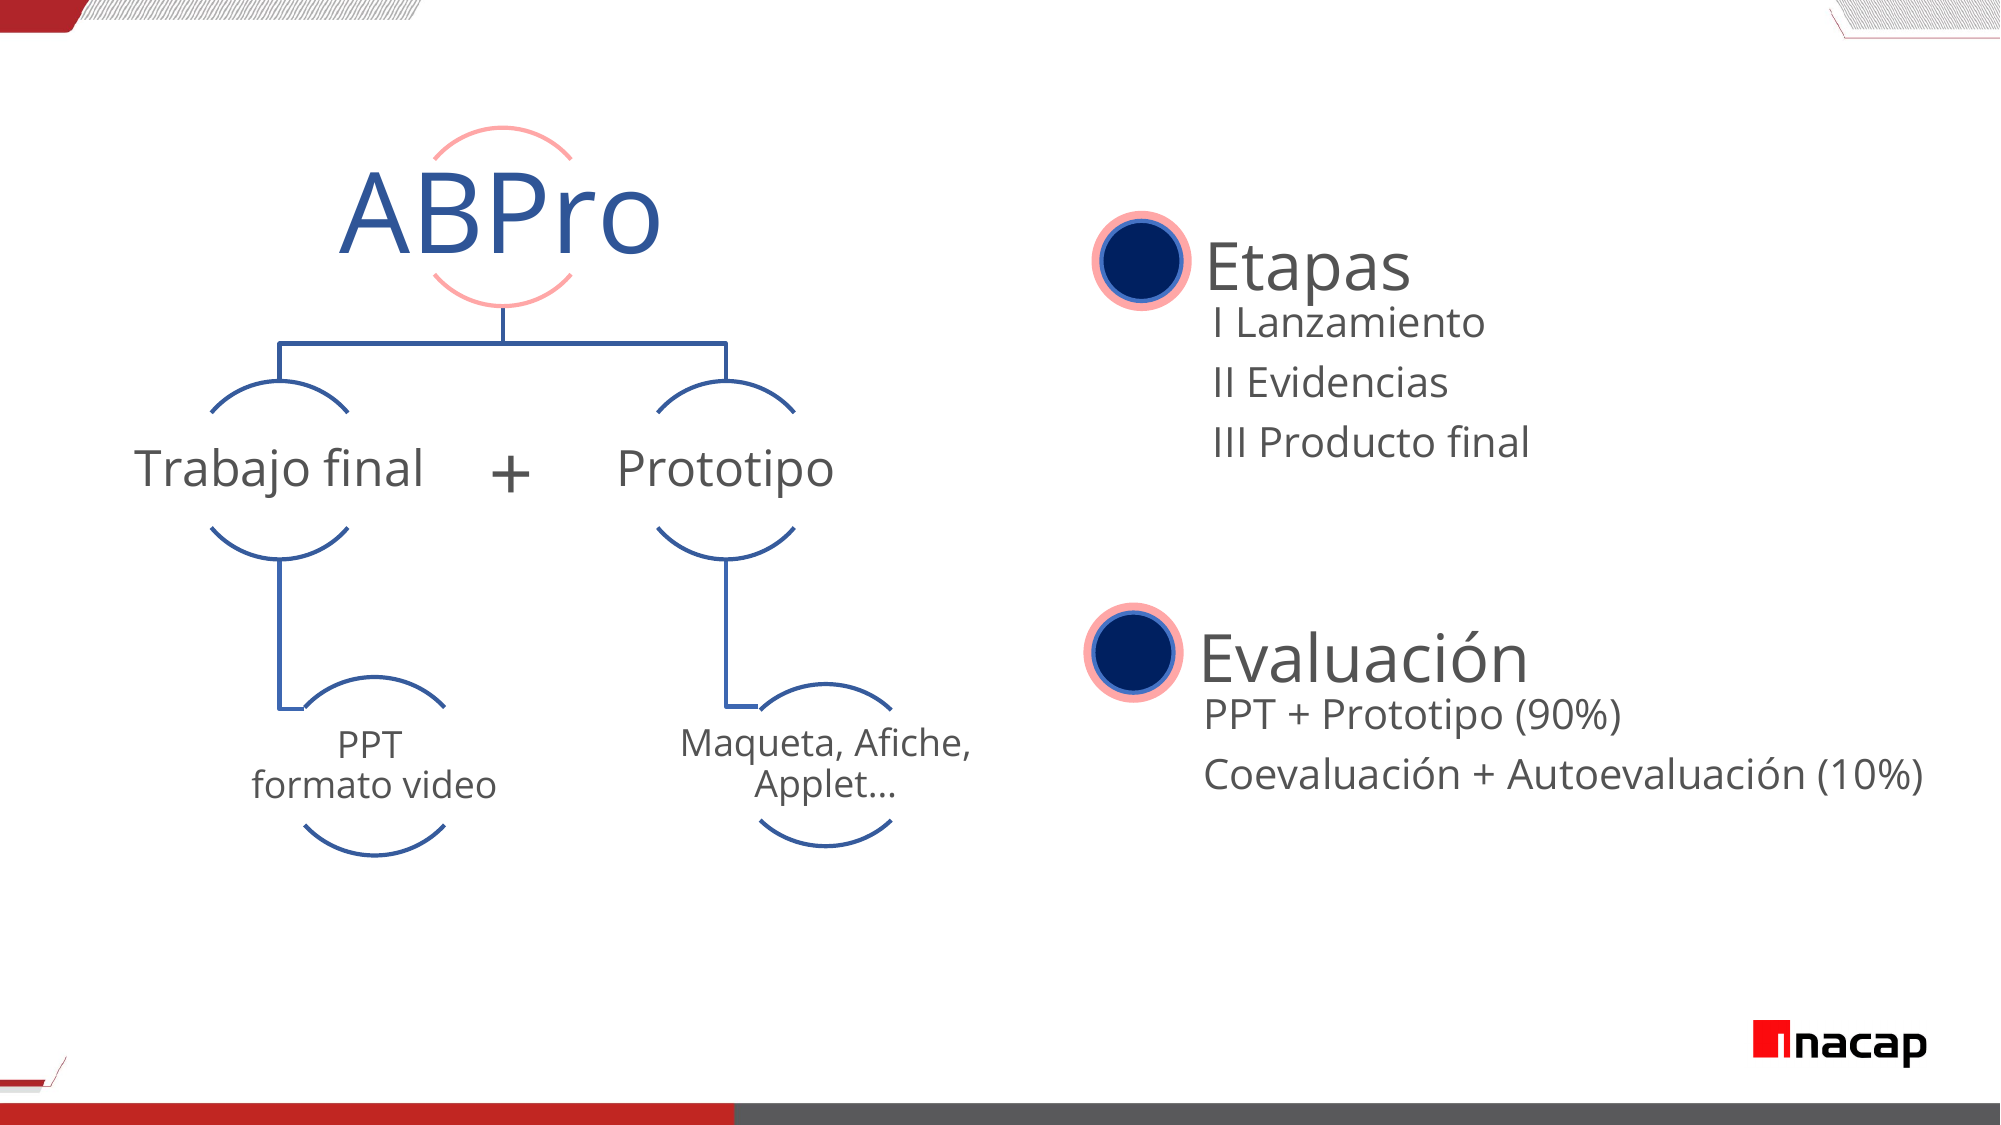

ABPro
Trabajo final
PPT
formato video
Prototipo
Maqueta, Afiche, Applet…
I Lanzamiento
II Evidencias
III Producto final
Etapas
+
PPT + Prototipo (90%)
Coevaluación + Autoevaluación (10%)
Evaluación